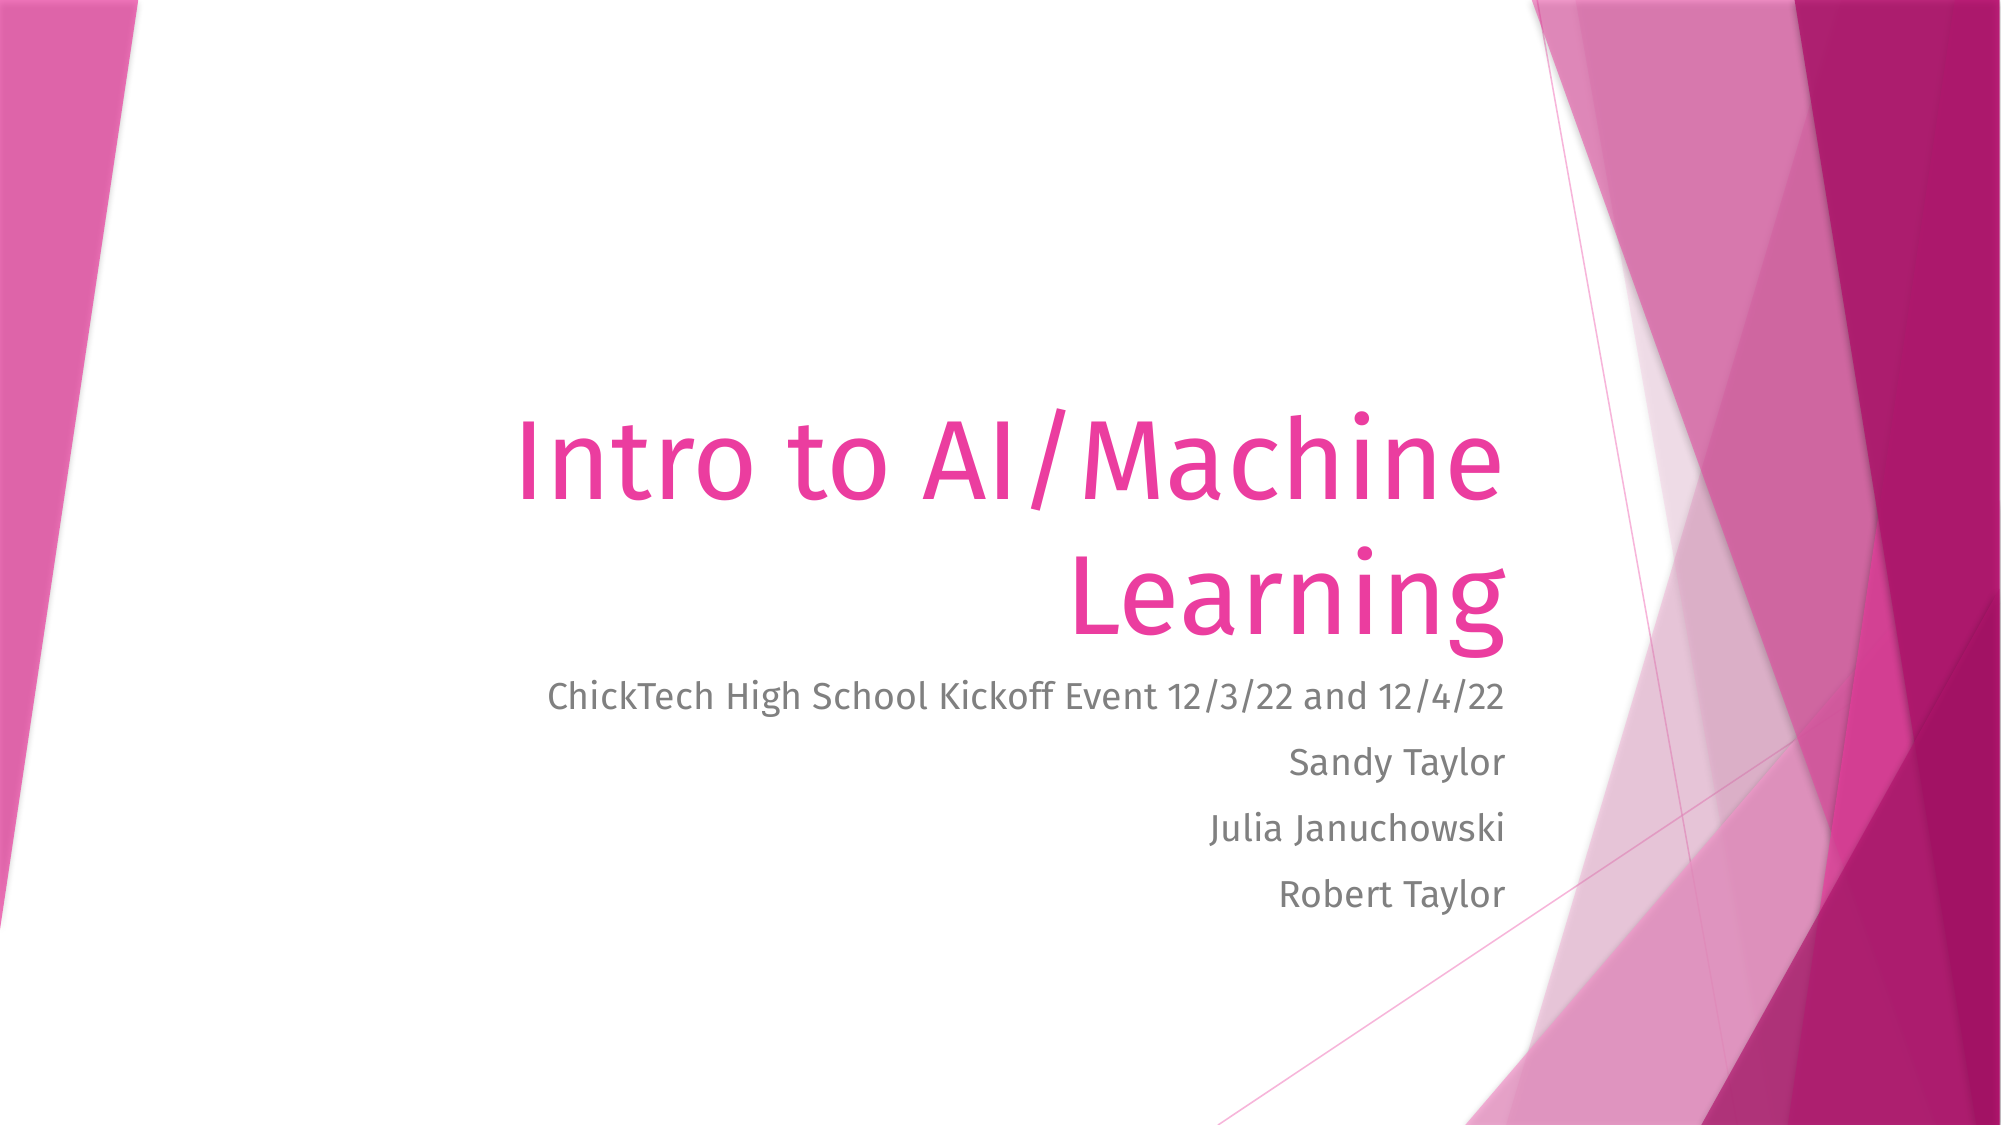

# Intro to AI/Machine Learning
ChickTech High School Kickoff Event 12/3/22 and 12/4/22
Sandy Taylor
Julia Januchowski
Robert Taylor